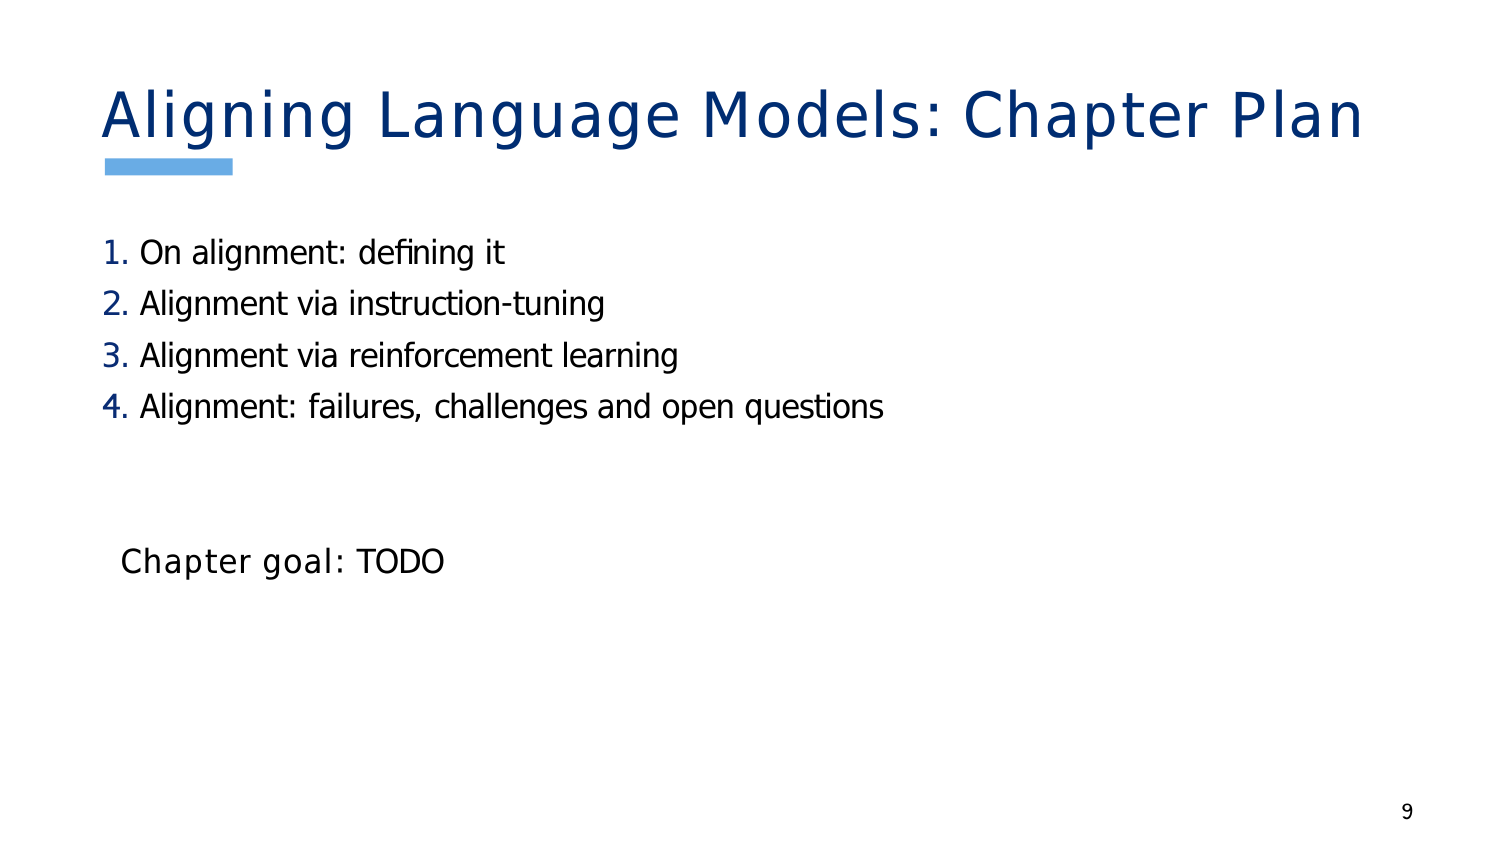

# Aligning Language Models: Chapter Plan
On alignment: defining it
Alignment via instruction-tuning
Alignment via reinforcement learning
Alignment: failures, challenges and open questions

Chapter goal: TODO